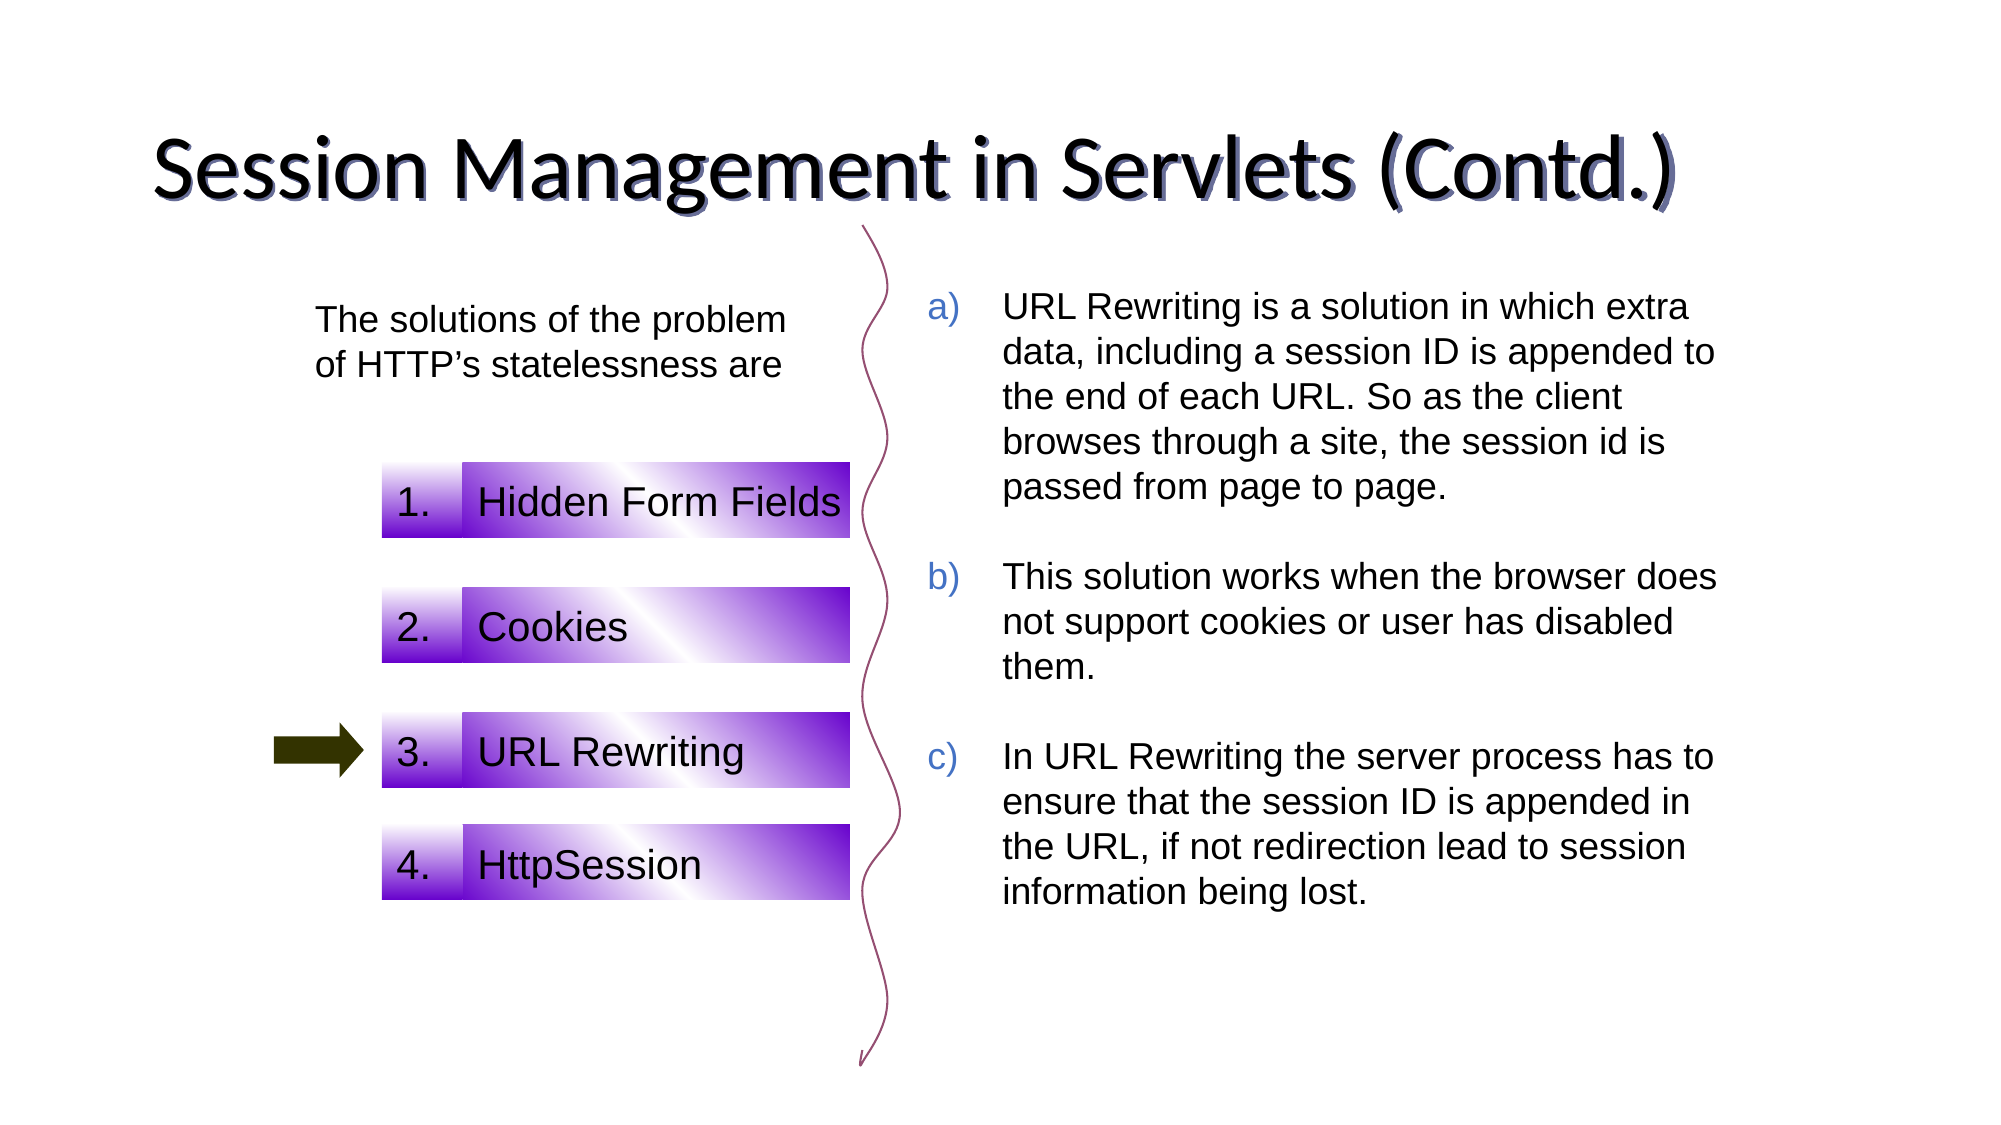

Session Management in Servlets (Contd.)

URL Rewriting is a solution in which extra data, including a session ID is appended to the end of each URL. So as the client browses through a site, the session id is passed from page to page.

This solution works when the browser does not support cookies or user has disabled them.

In URL Rewriting the server process has to ensure that the session ID is appended in the URL, if not redirection lead to session information being lost.
The solutions of the problem of HTTP’s statelessness are
1.
Hidden Form Fields
2.
Cookies
3.
URL Rewriting

4.
HttpSession
85